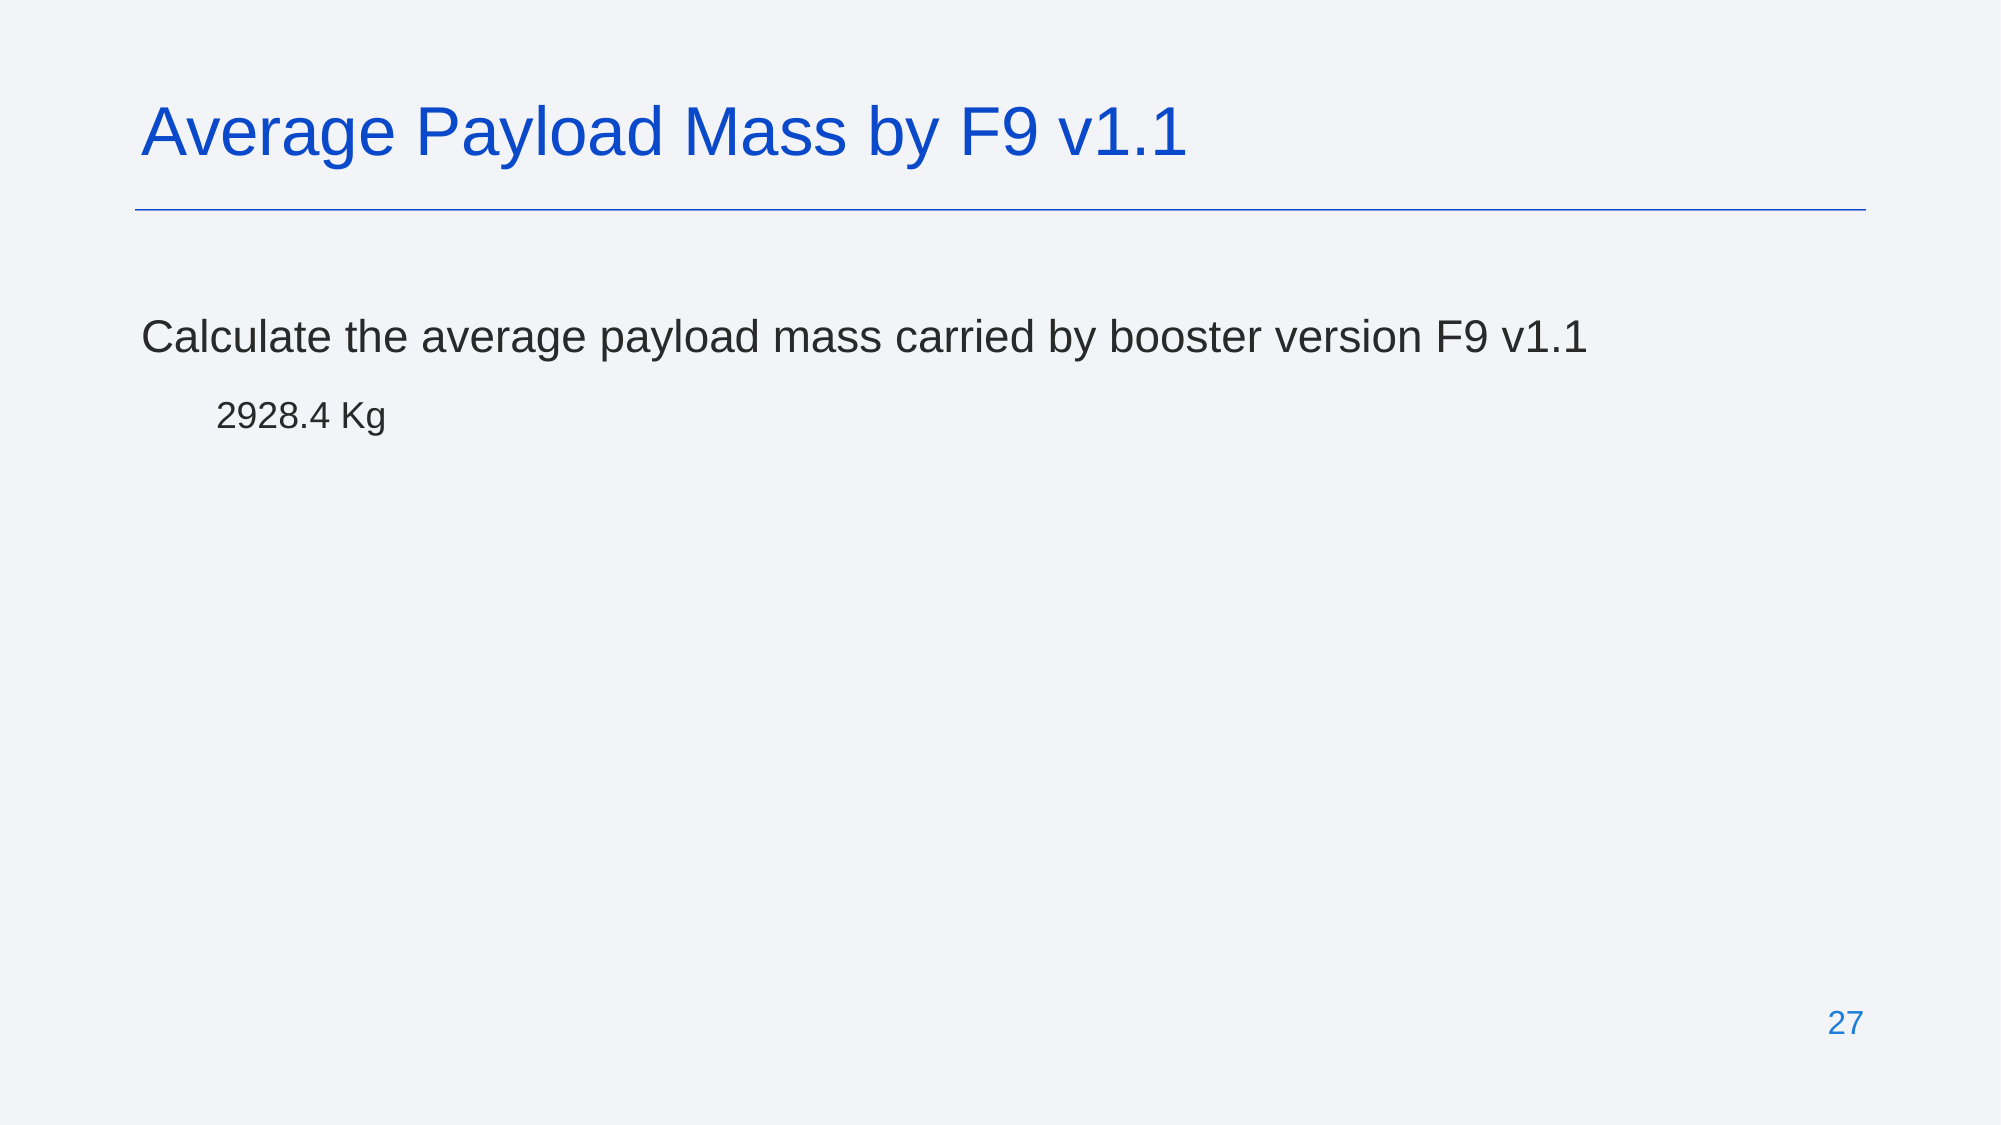

Average Payload Mass by F9 v1.1
Calculate the average payload mass carried by booster version F9 v1.1
2928.4 Kg

27